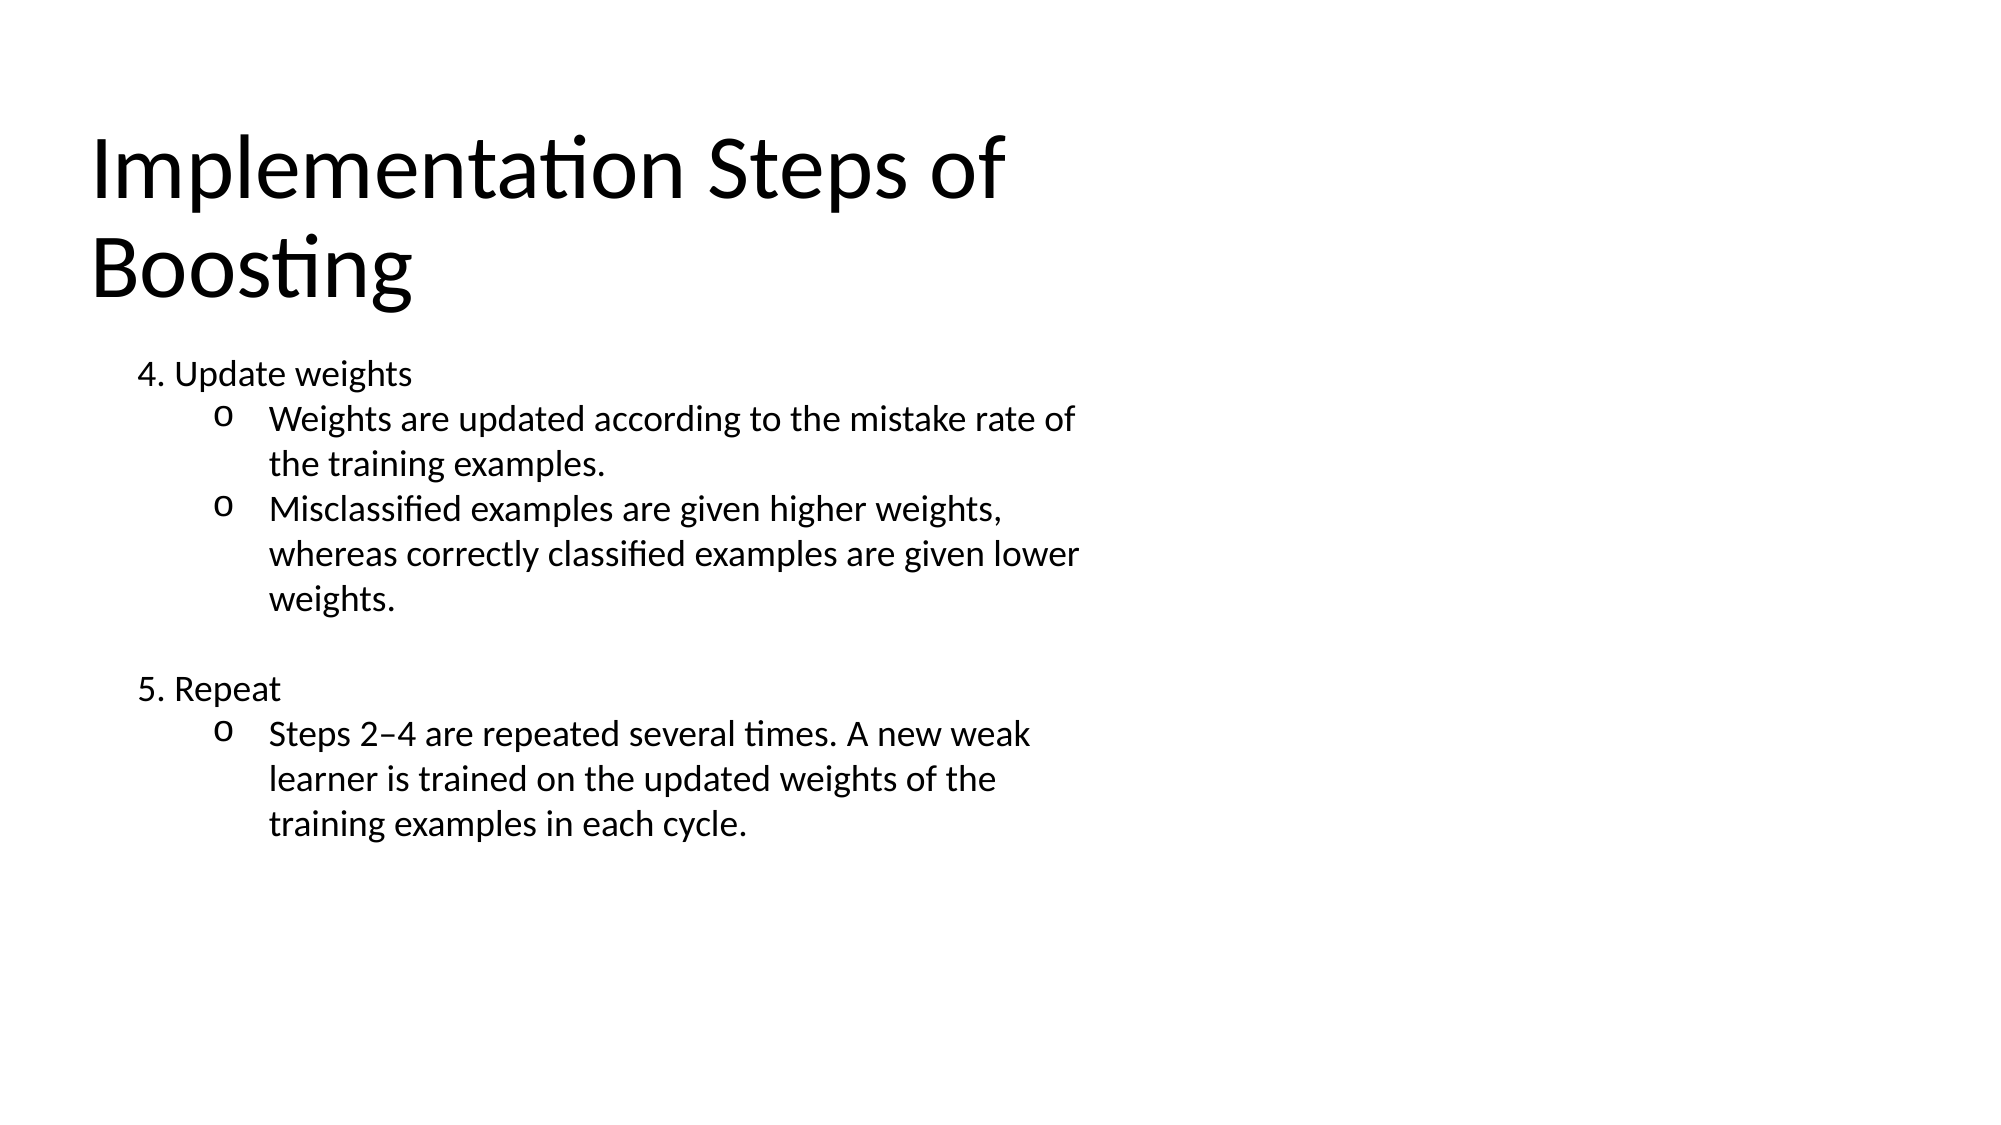

# Implementation Steps of Boosting
4. Update weights
Weights are updated according to the mistake rate of the training examples.
Misclassified examples are given higher weights, whereas correctly classified examples are given lower weights.

5. Repeat
Steps 2–4 are repeated several times. A new weak learner is trained on the updated weights of the training examples in each cycle.